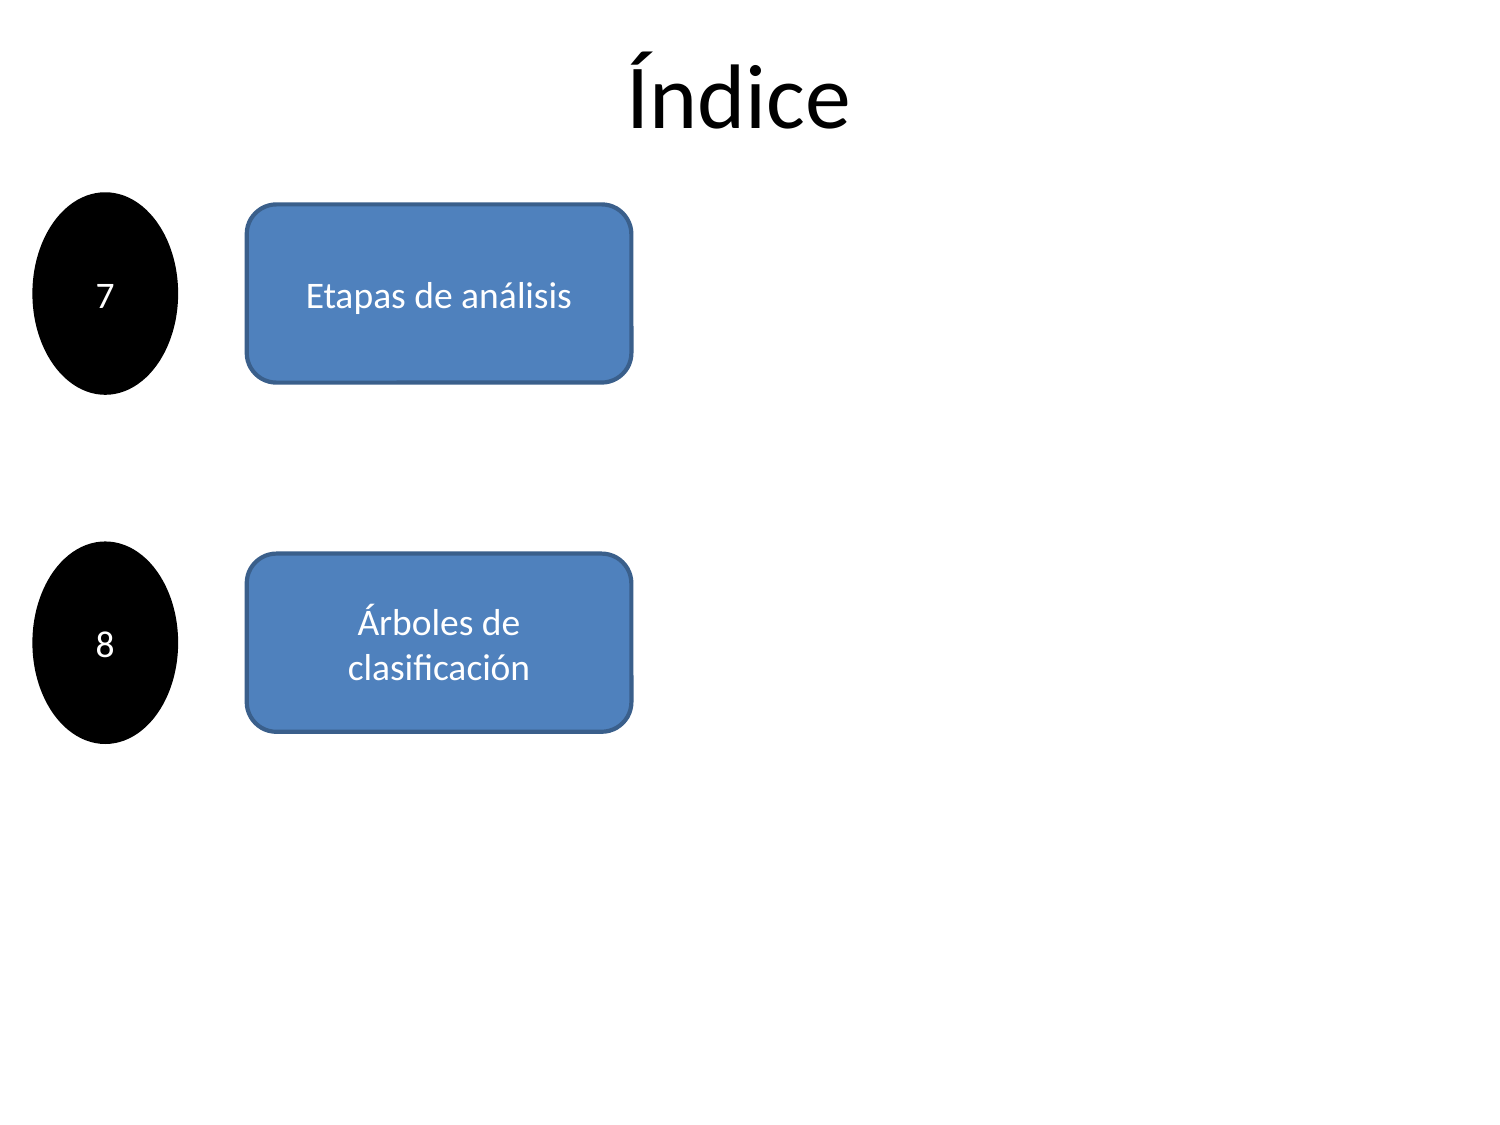

# Índice
7
Etapas de análisis
8
Árboles de clasificación